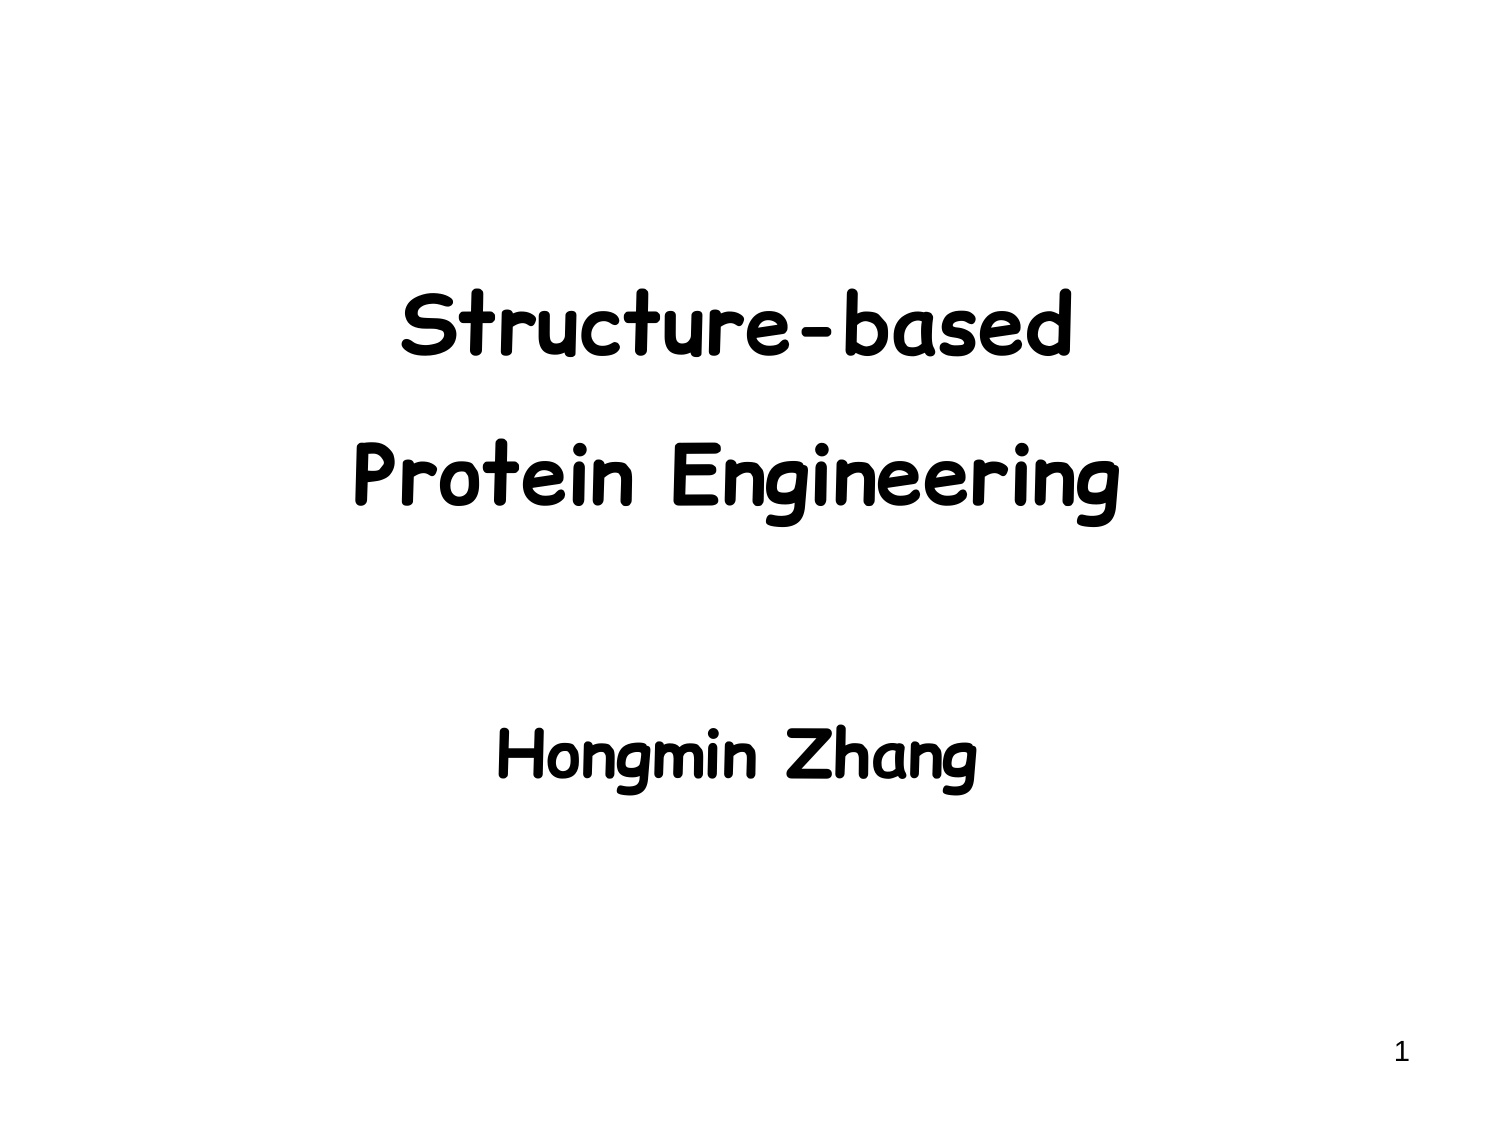

# Structure-based Protein Engineering Hongmin Zhang
1